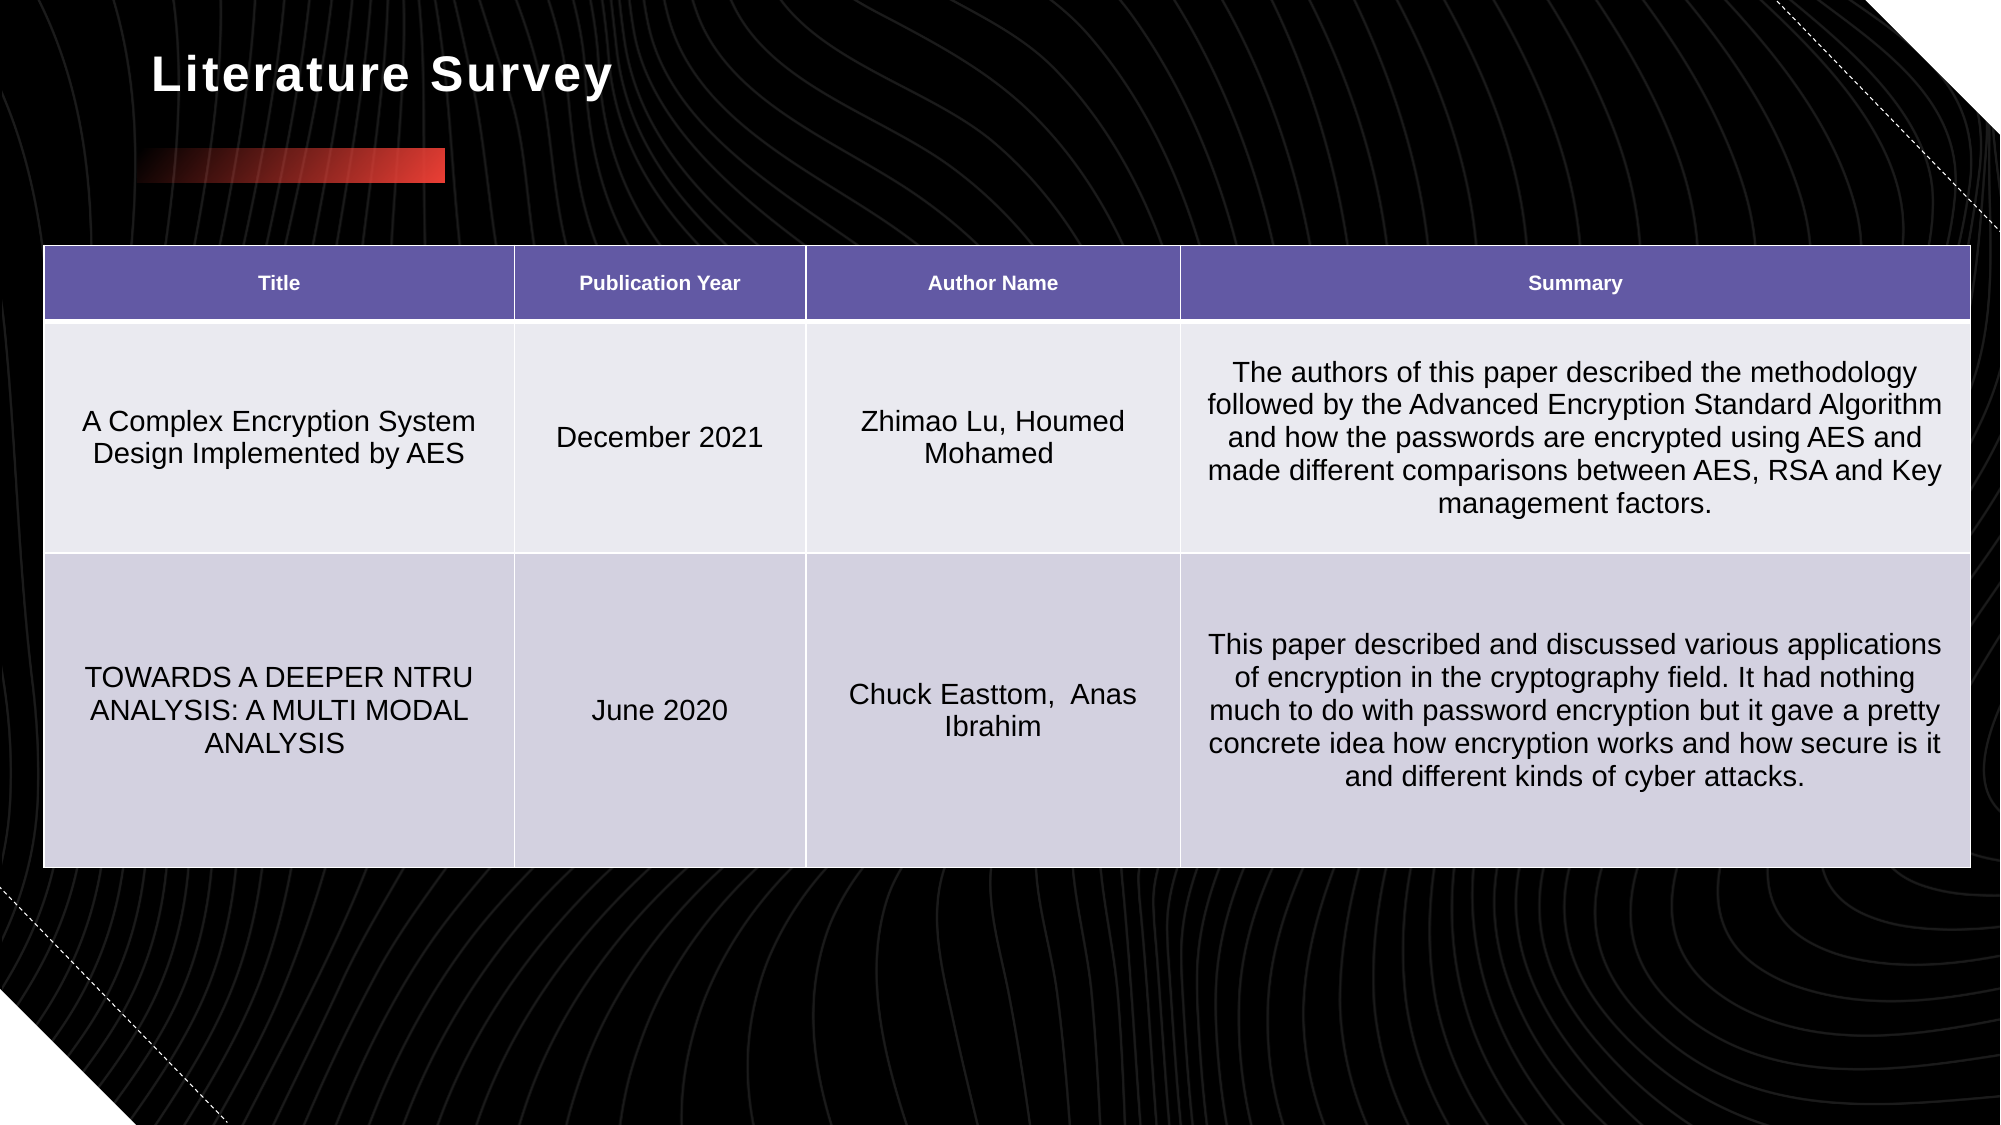

# Literature Survey

| Title | Publication Year | Author Name | Summary |
| --- | --- | --- | --- |
| A Complex Encryption System Design Implemented by AES | December 2021 | Zhimao Lu, Houmed Mohamed | The authors of this paper described the methodology followed by the Advanced Encryption Standard Algorithm and how the passwords are encrypted using AES and made different comparisons between AES, RSA and Key management factors. |
| TOWARDS A DEEPER NTRU ANALYSIS: A MULTI MODAL ANALYSIS | June 2020 | Chuck Easttom, Anas Ibrahim | This paper described and discussed various applications of encryption in the cryptography field. It had nothing much to do with password encryption but it gave a pretty concrete idea how encryption works and how secure is it and different kinds of cyber attacks. |